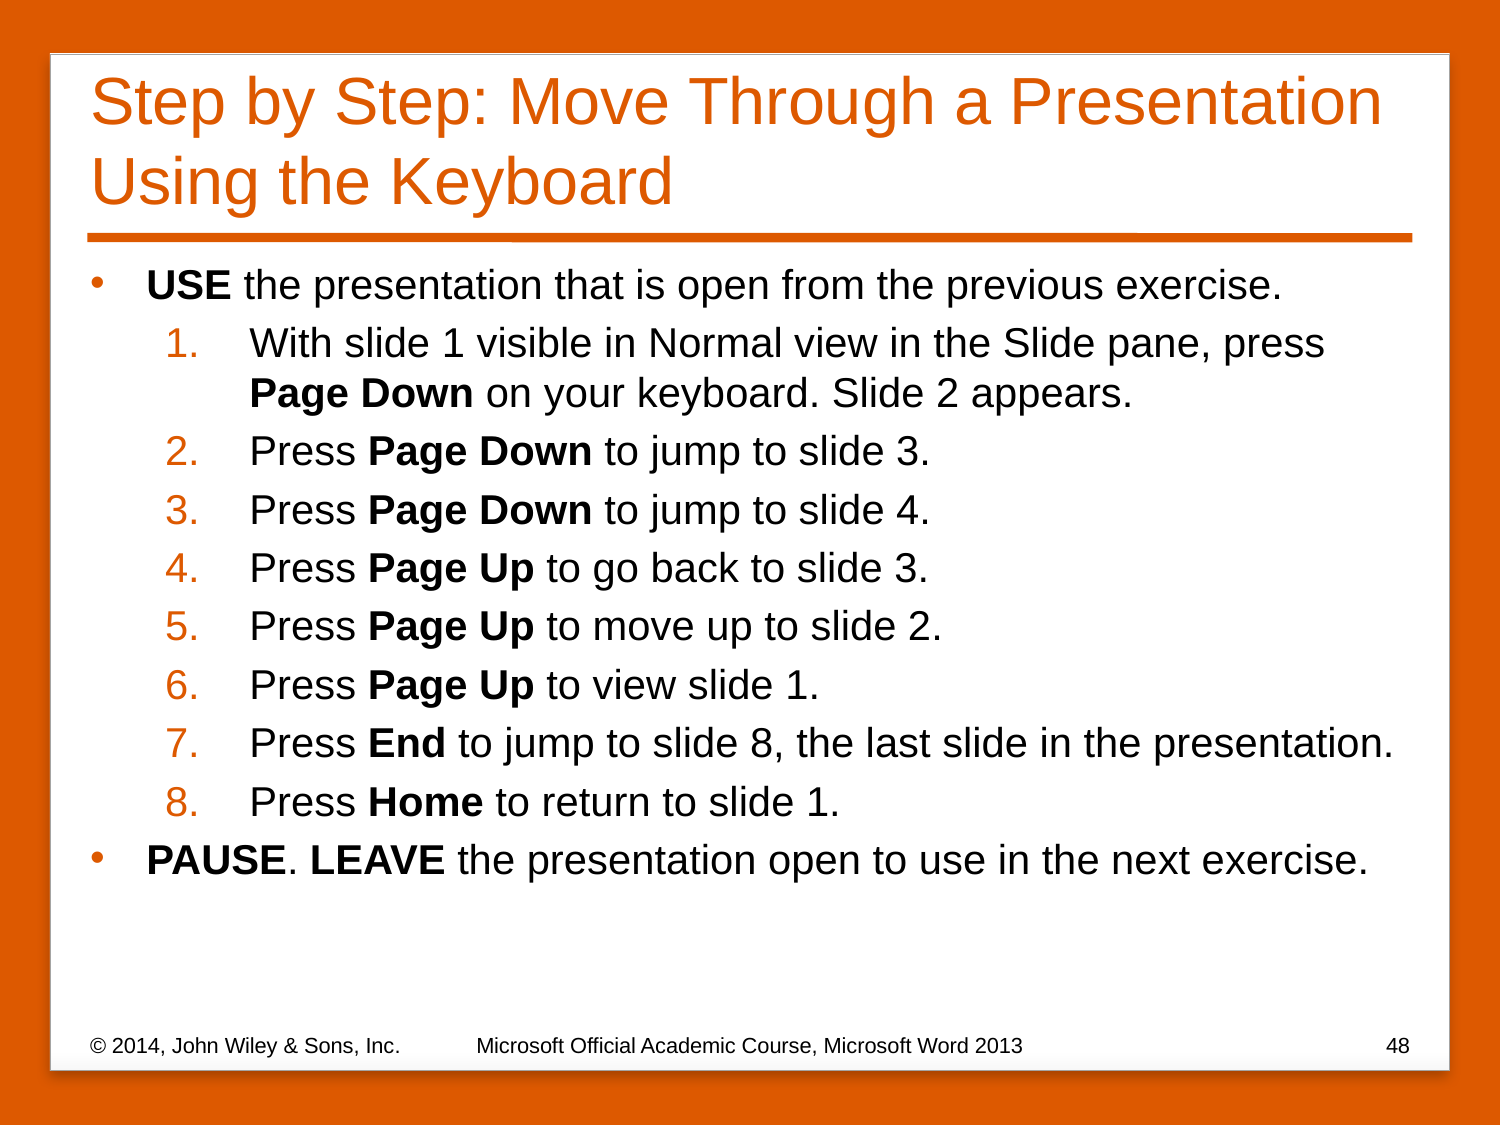

# Step by Step: Move Through a Presentation Using the Keyboard
USE the presentation that is open from the previous exercise.
With slide 1 visible in Normal view in the Slide pane, press Page Down on your keyboard. Slide 2 appears.
Press Page Down to jump to slide 3.
Press Page Down to jump to slide 4.
Press Page Up to go back to slide 3.
Press Page Up to move up to slide 2.
Press Page Up to view slide 1.
Press End to jump to slide 8, the last slide in the presentation.
Press Home to return to slide 1.
PAUSE. LEAVE the presentation open to use in the next exercise.

© 2014, John Wiley & Sons, Inc.
Microsoft Official Academic Course, Microsoft Word 2013
48